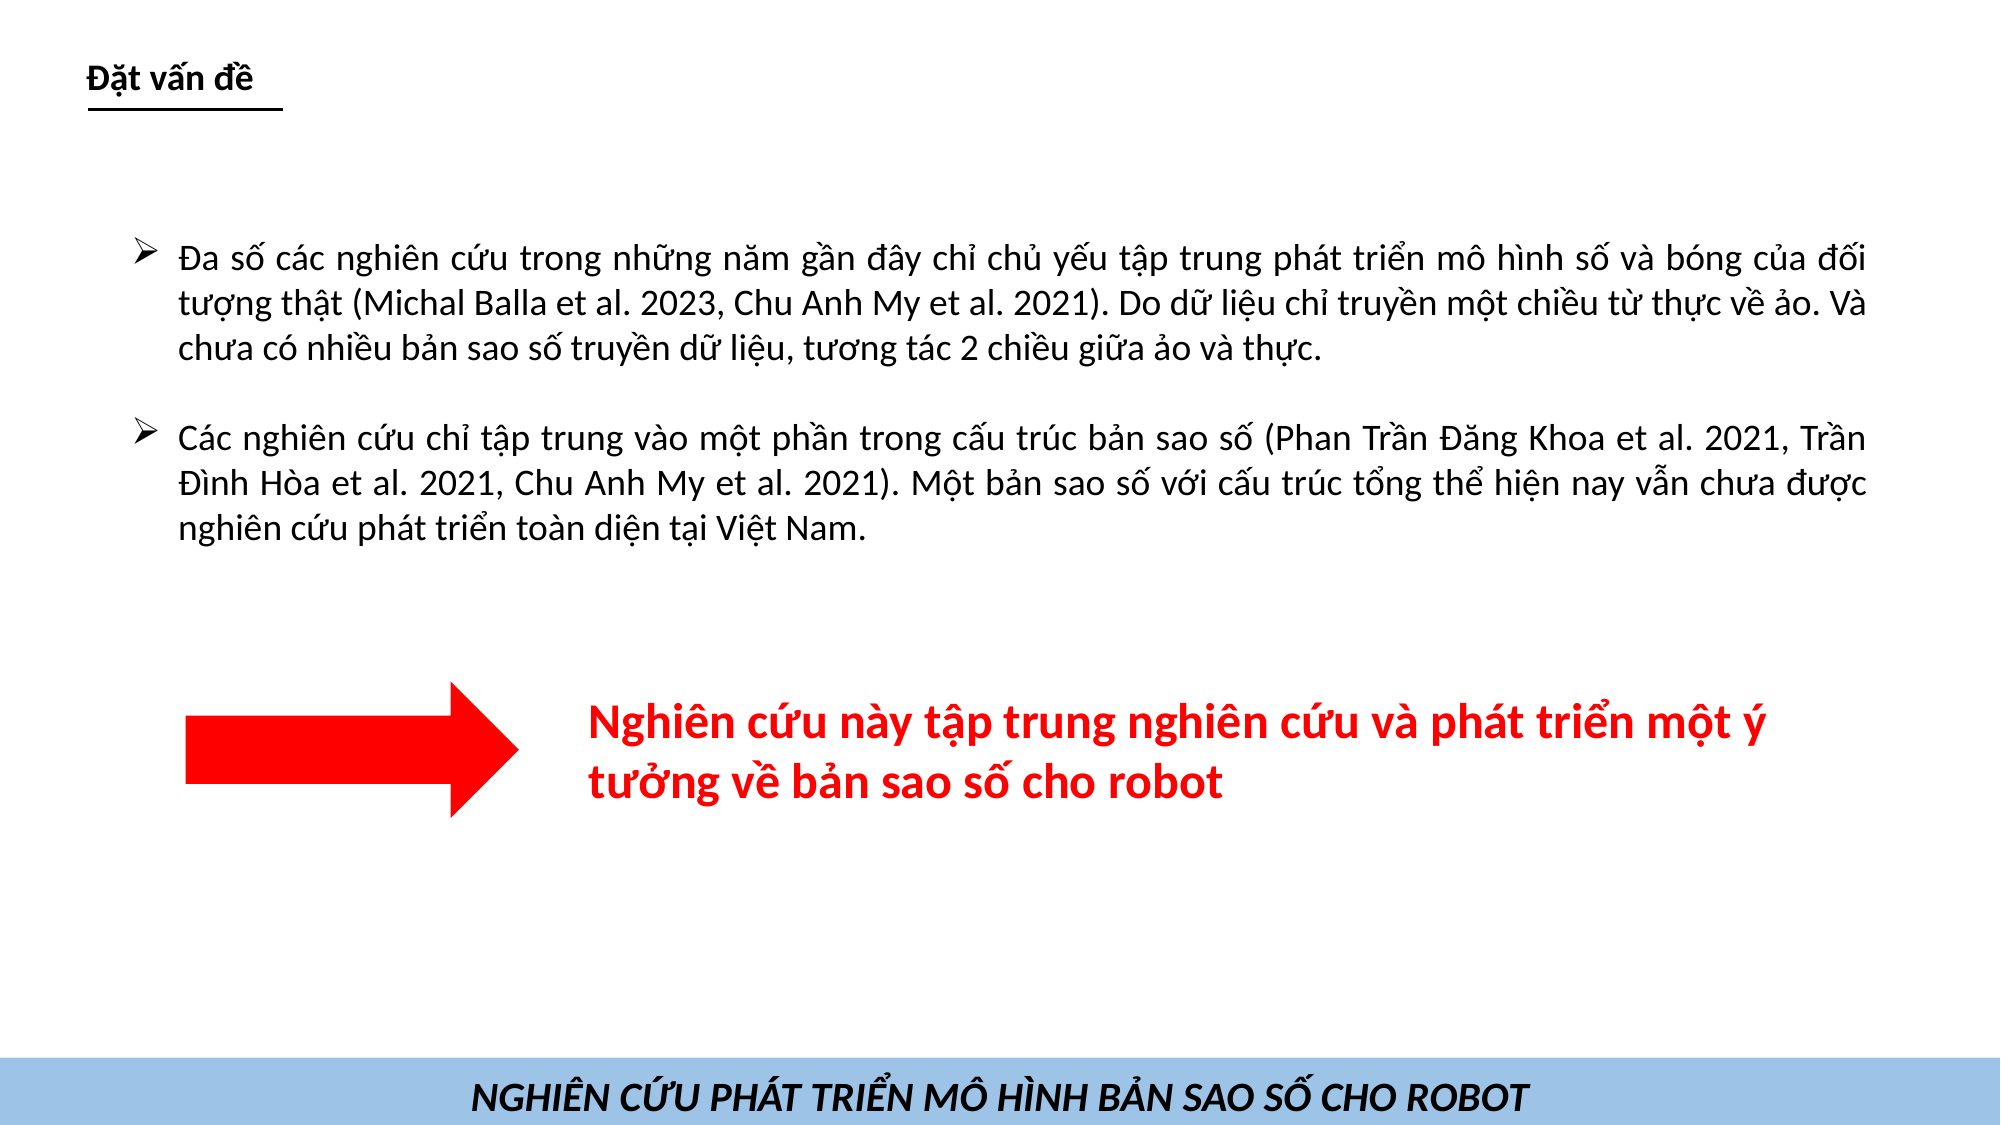

Đặt vấn đề
Đa số các nghiên cứu trong những năm gần đây chỉ chủ yếu tập trung phát triển mô hình số và bóng của đối tượng thật (Michal Balla et al. 2023, Chu Anh My et al. 2021). Do dữ liệu chỉ truyền một chiều từ thực về ảo. Và chưa có nhiều bản sao số truyền dữ liệu, tương tác 2 chiều giữa ảo và thực.

Các nghiên cứu chỉ tập trung vào một phần trong cấu trúc bản sao số (Phan Trần Đăng Khoa et al. 2021, Trần Đình Hòa et al. 2021, Chu Anh My et al. 2021). Một bản sao số với cấu trúc tổng thể hiện nay vẫn chưa được nghiên cứu phát triển toàn diện tại Việt Nam.
Nghiên cứu này tập trung nghiên cứu và phát triển một ý tưởng về bản sao số cho robot

NGHIÊN CỨU PHÁT TRIỂN MÔ HÌNH BẢN SAO SỐ CHO ROBOT